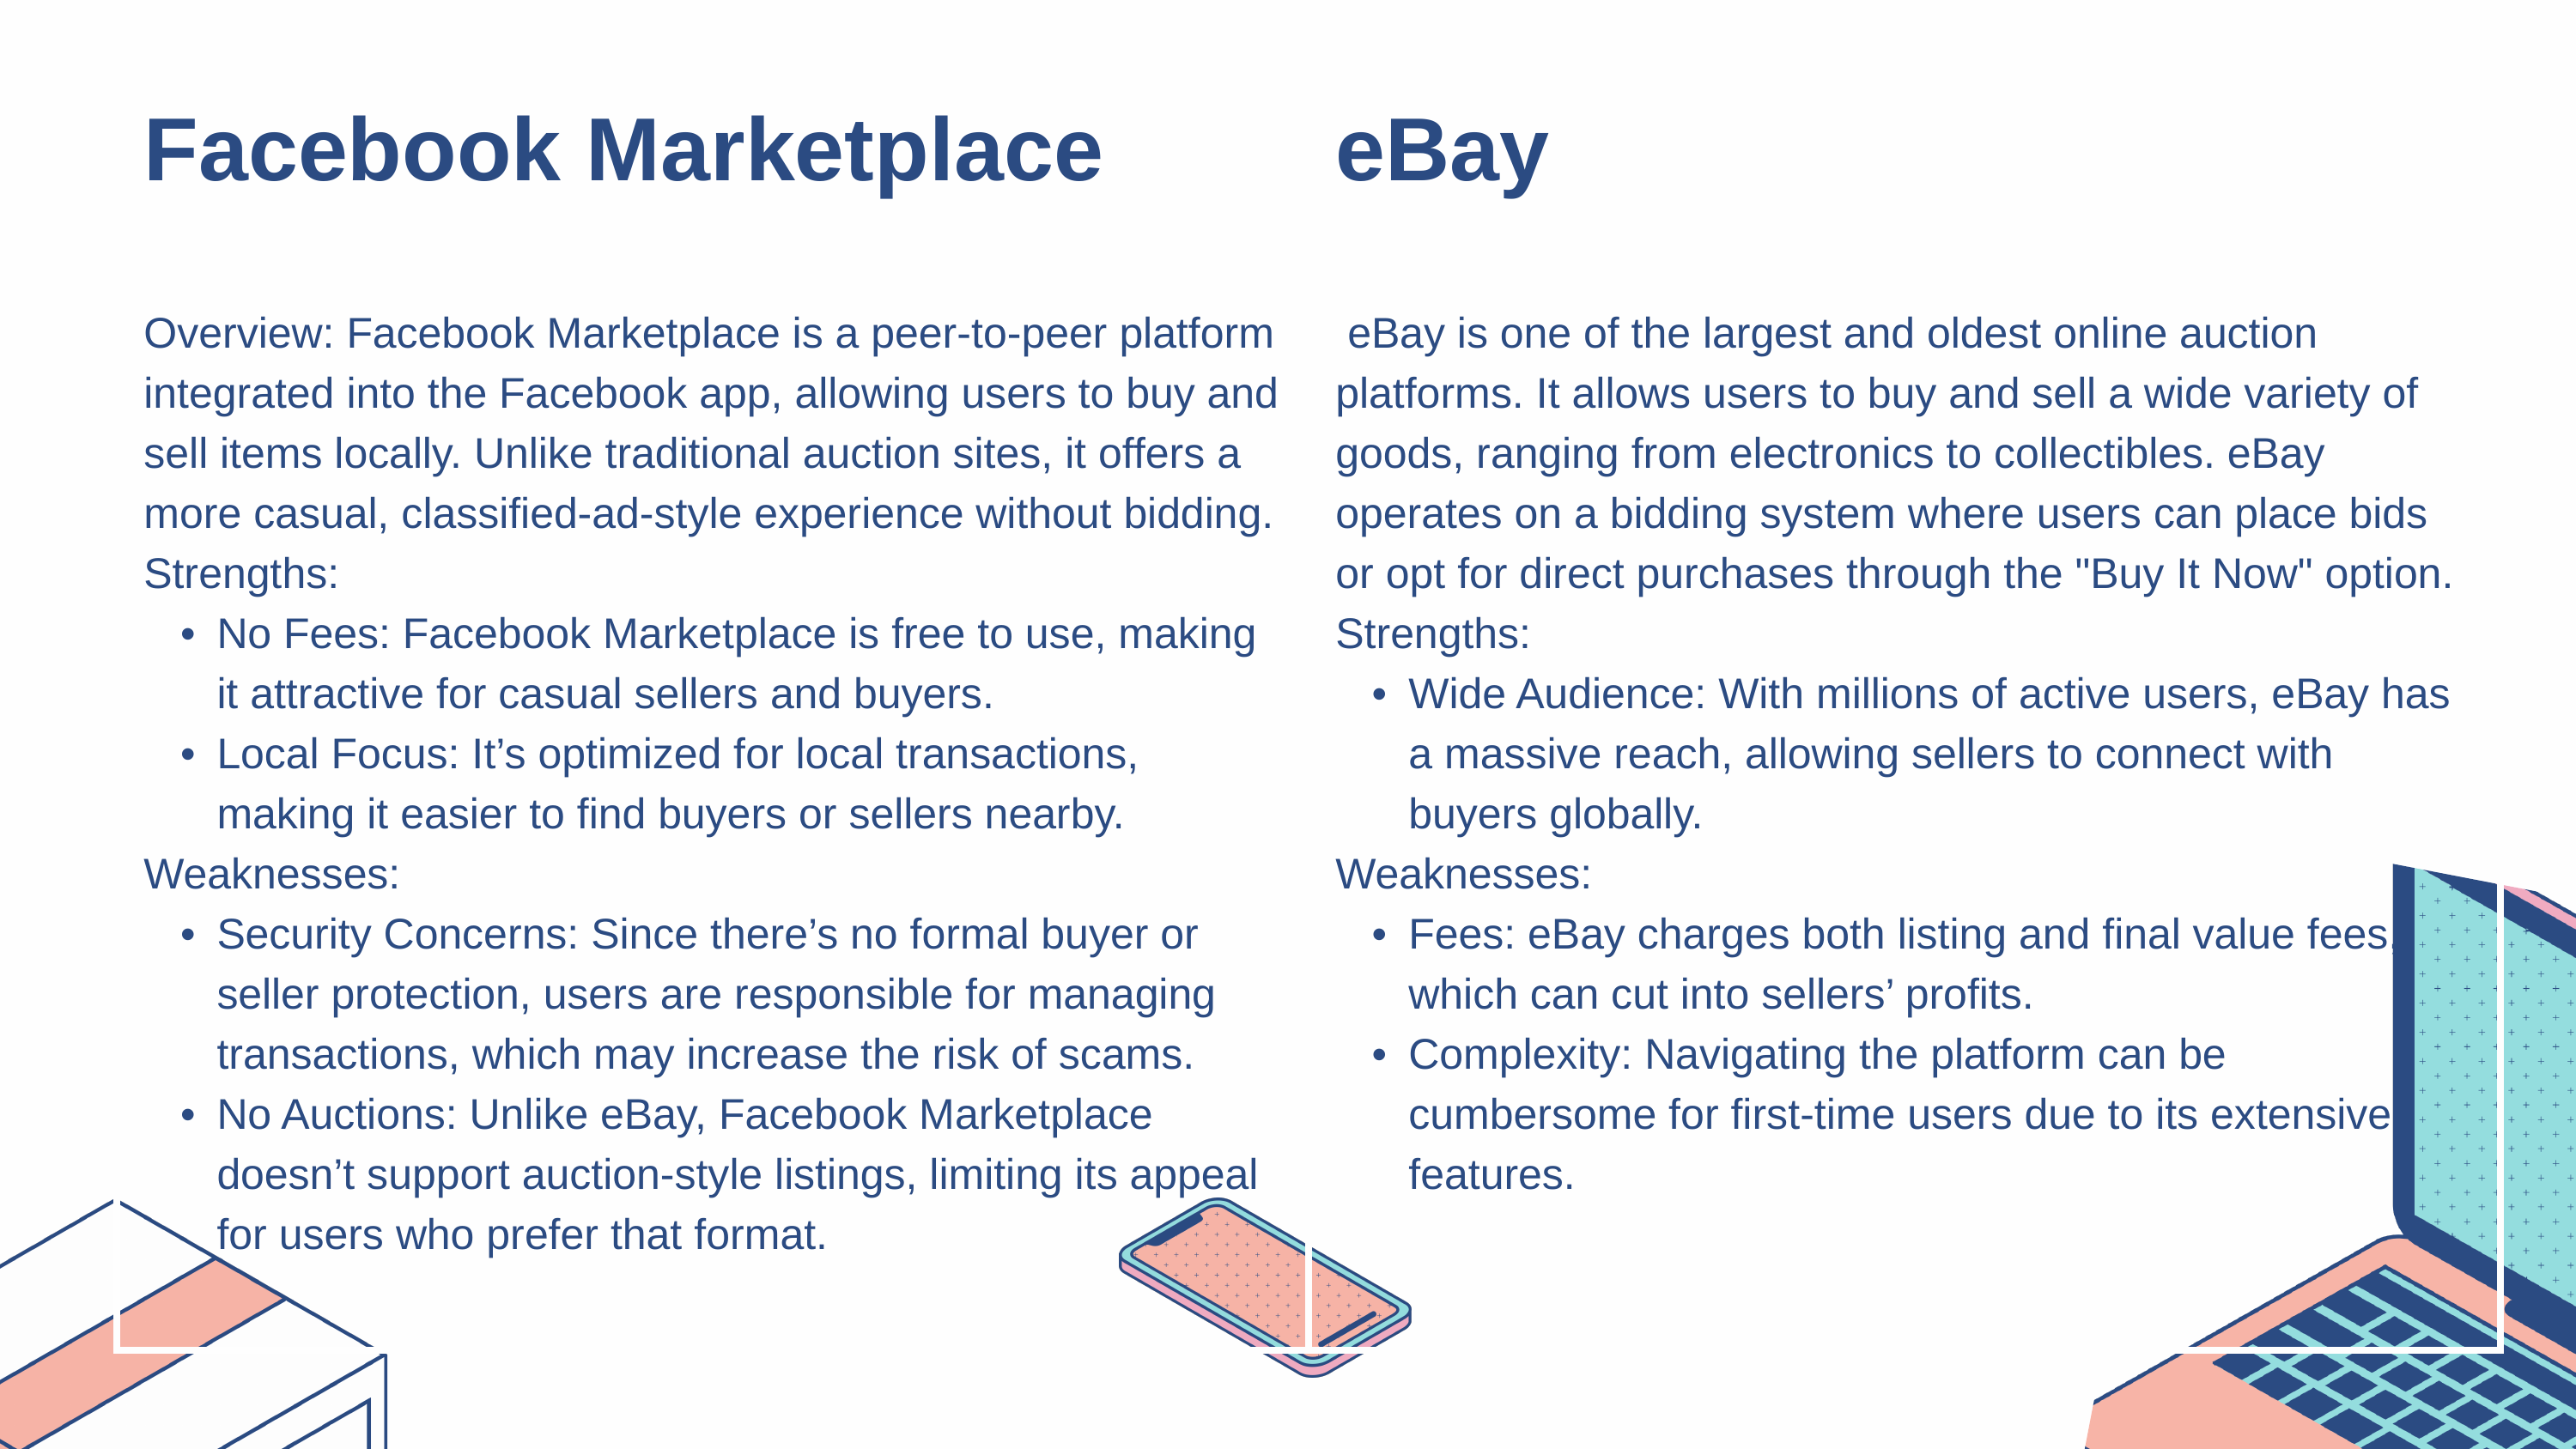

| Facebook Marketplace | eBay |
| --- | --- |
| Overview: Facebook Marketplace is a peer-to-peer platform integrated into the Facebook app, allowing users to buy and sell items locally. Unlike traditional auction sites, it offers a more casual, classified-ad-style experience without bidding. Strengths: No Fees: Facebook Marketplace is free to use, making it attractive for casual sellers and buyers. Local Focus: It’s optimized for local transactions, making it easier to find buyers or sellers nearby. Weaknesses: Security Concerns: Since there’s no formal buyer or seller protection, users are responsible for managing transactions, which may increase the risk of scams. No Auctions: Unlike eBay, Facebook Marketplace doesn’t support auction-style listings, limiting its appeal for users who prefer that format. | eBay is one of the largest and oldest online auction platforms. It allows users to buy and sell a wide variety of goods, ranging from electronics to collectibles. eBay operates on a bidding system where users can place bids or opt for direct purchases through the "Buy It Now" option. Strengths: Wide Audience: With millions of active users, eBay has a massive reach, allowing sellers to connect with buyers globally. Weaknesses: Fees: eBay charges both listing and final value fees, which can cut into sellers’ profits. Complexity: Navigating the platform can be cumbersome for first-time users due to its extensive features. |